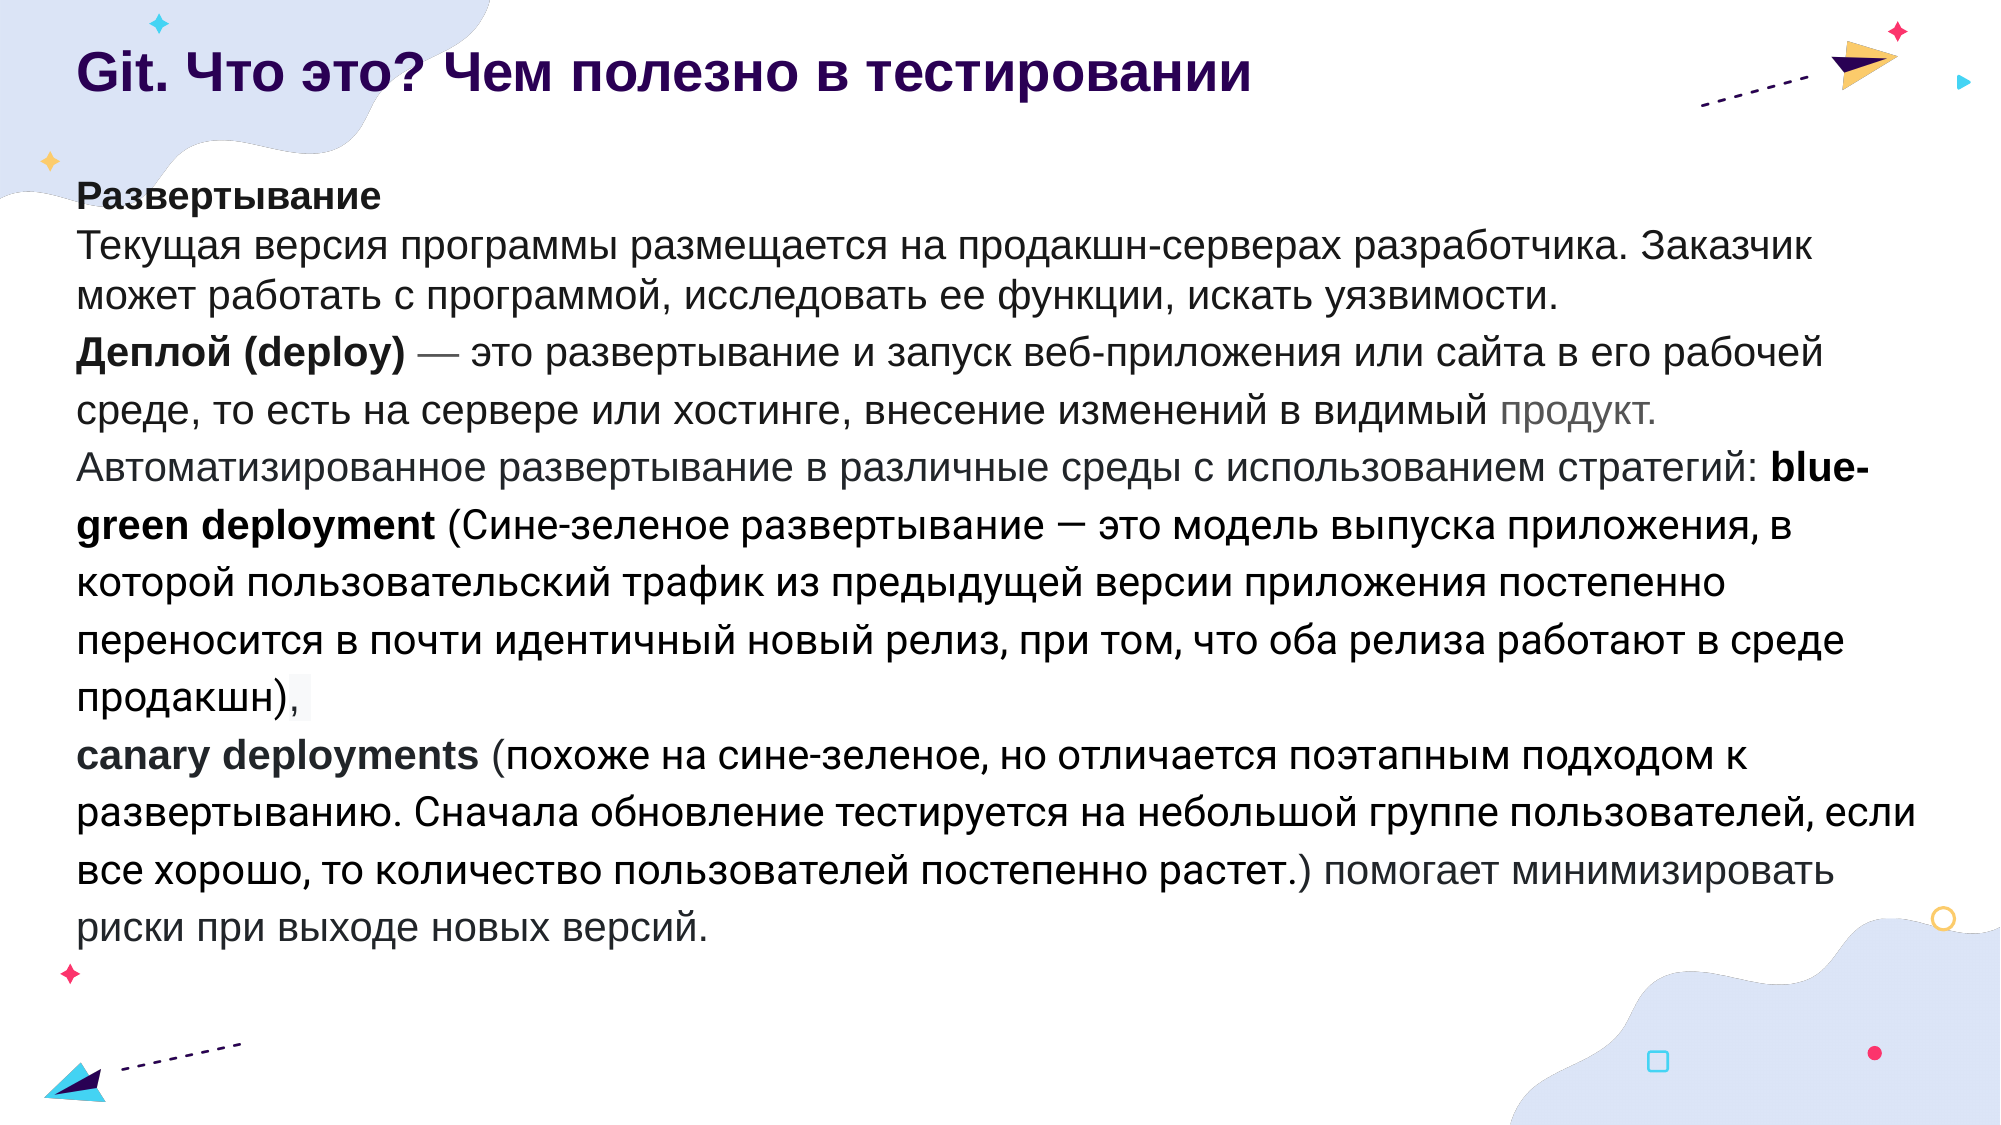

Git. Что это? Чем полезно в тестировании

Развертывание
Текущая версия программы размещается на продакшн-серверах разработчика. Заказчик может работать с программой, исследовать ее функции, искать уязвимости.
Деплой (deploy) — это развертывание и запуск веб-приложения или сайта в его рабочей среде, то есть на сервере или хостинге, внесение изменений в видимый продукт. Автоматизированное развертывание в различные среды с использованием стратегий: blue-green deployment (Сине-зеленое развертывание — это модель выпуска приложения, в которой пользовательский трафик из предыдущей версии приложения постепенно переносится в почти идентичный новый релиз, при том, что оба релиза работают в среде продакшн),
canary deployments (похоже на сине-зеленое, но отличается поэтапным подходом к развертыванию. Сначала обновление тестируется на небольшой группе пользователей, если все хорошо, то количество пользователей постепенно растет.) помогает минимизировать риски при выходе новых версий.